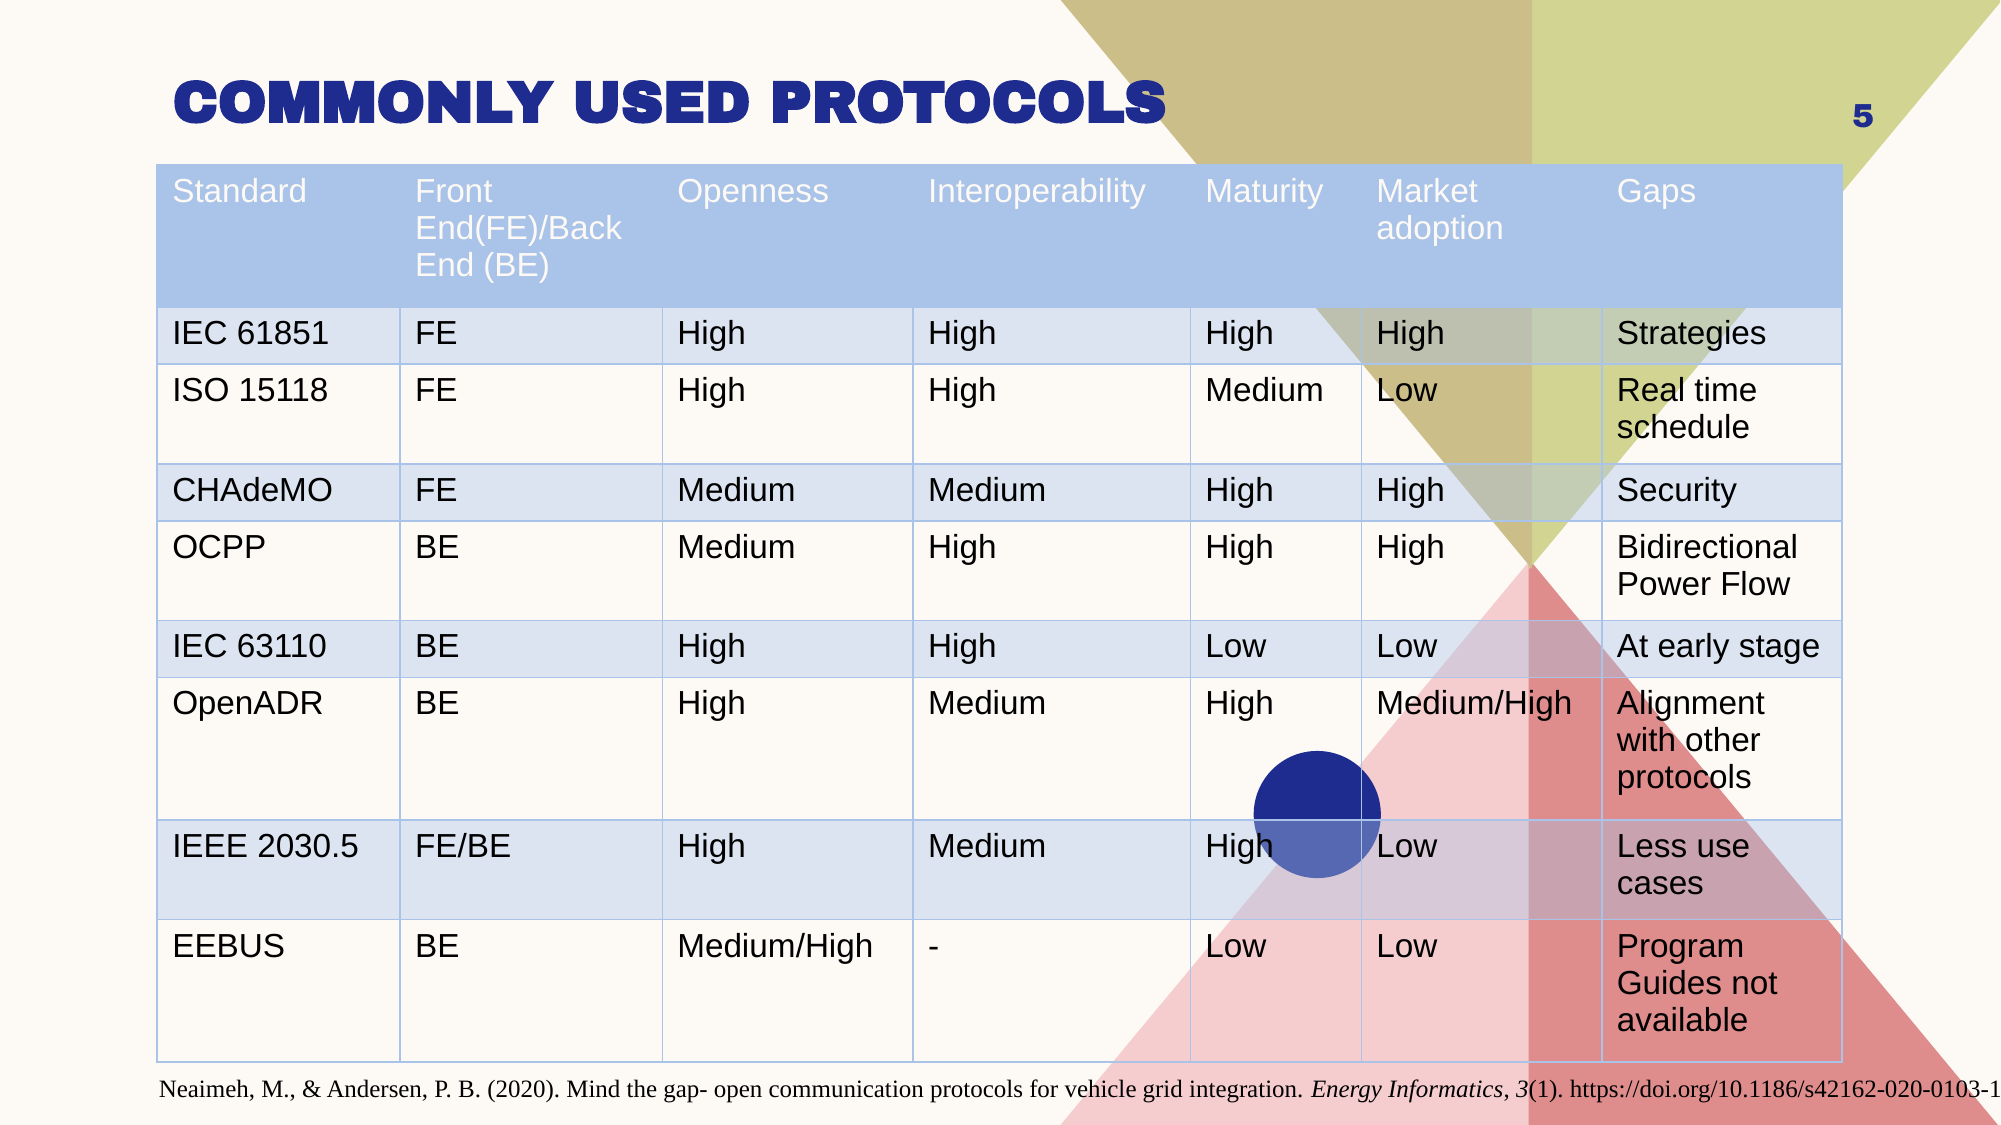

# Commonly used protocols
5
| Standard | Front End(FE)/Back End (BE) | Openness | Interoperability | Maturity | Market adoption | Gaps |
| --- | --- | --- | --- | --- | --- | --- |
| IEC 61851 | FE | High | High | High | High | Strategies |
| ISO 15118 | FE | High | High | Medium | Low | Real time schedule |
| CHAdeMO | FE | Medium | Medium | High | High | Security |
| OCPP | BE | Medium | High | High | High | Bidirectional Power Flow |
| IEC 63110 | BE | High | High | Low | Low | At early stage |
| OpenADR | BE | High | Medium | High | Medium/High | Alignment with other protocols |
| IEEE 2030.5 | FE/BE | High | Medium | High | Low | Less use cases |
| EEBUS | BE | Medium/High | - | Low | Low | Program Guides not available |
Neaimeh, M., & Andersen, P. B. (2020). Mind the gap- open communication protocols for vehicle grid integration. Energy Informatics, 3(1). https://doi.org/10.1186/s42162-020-0103-1